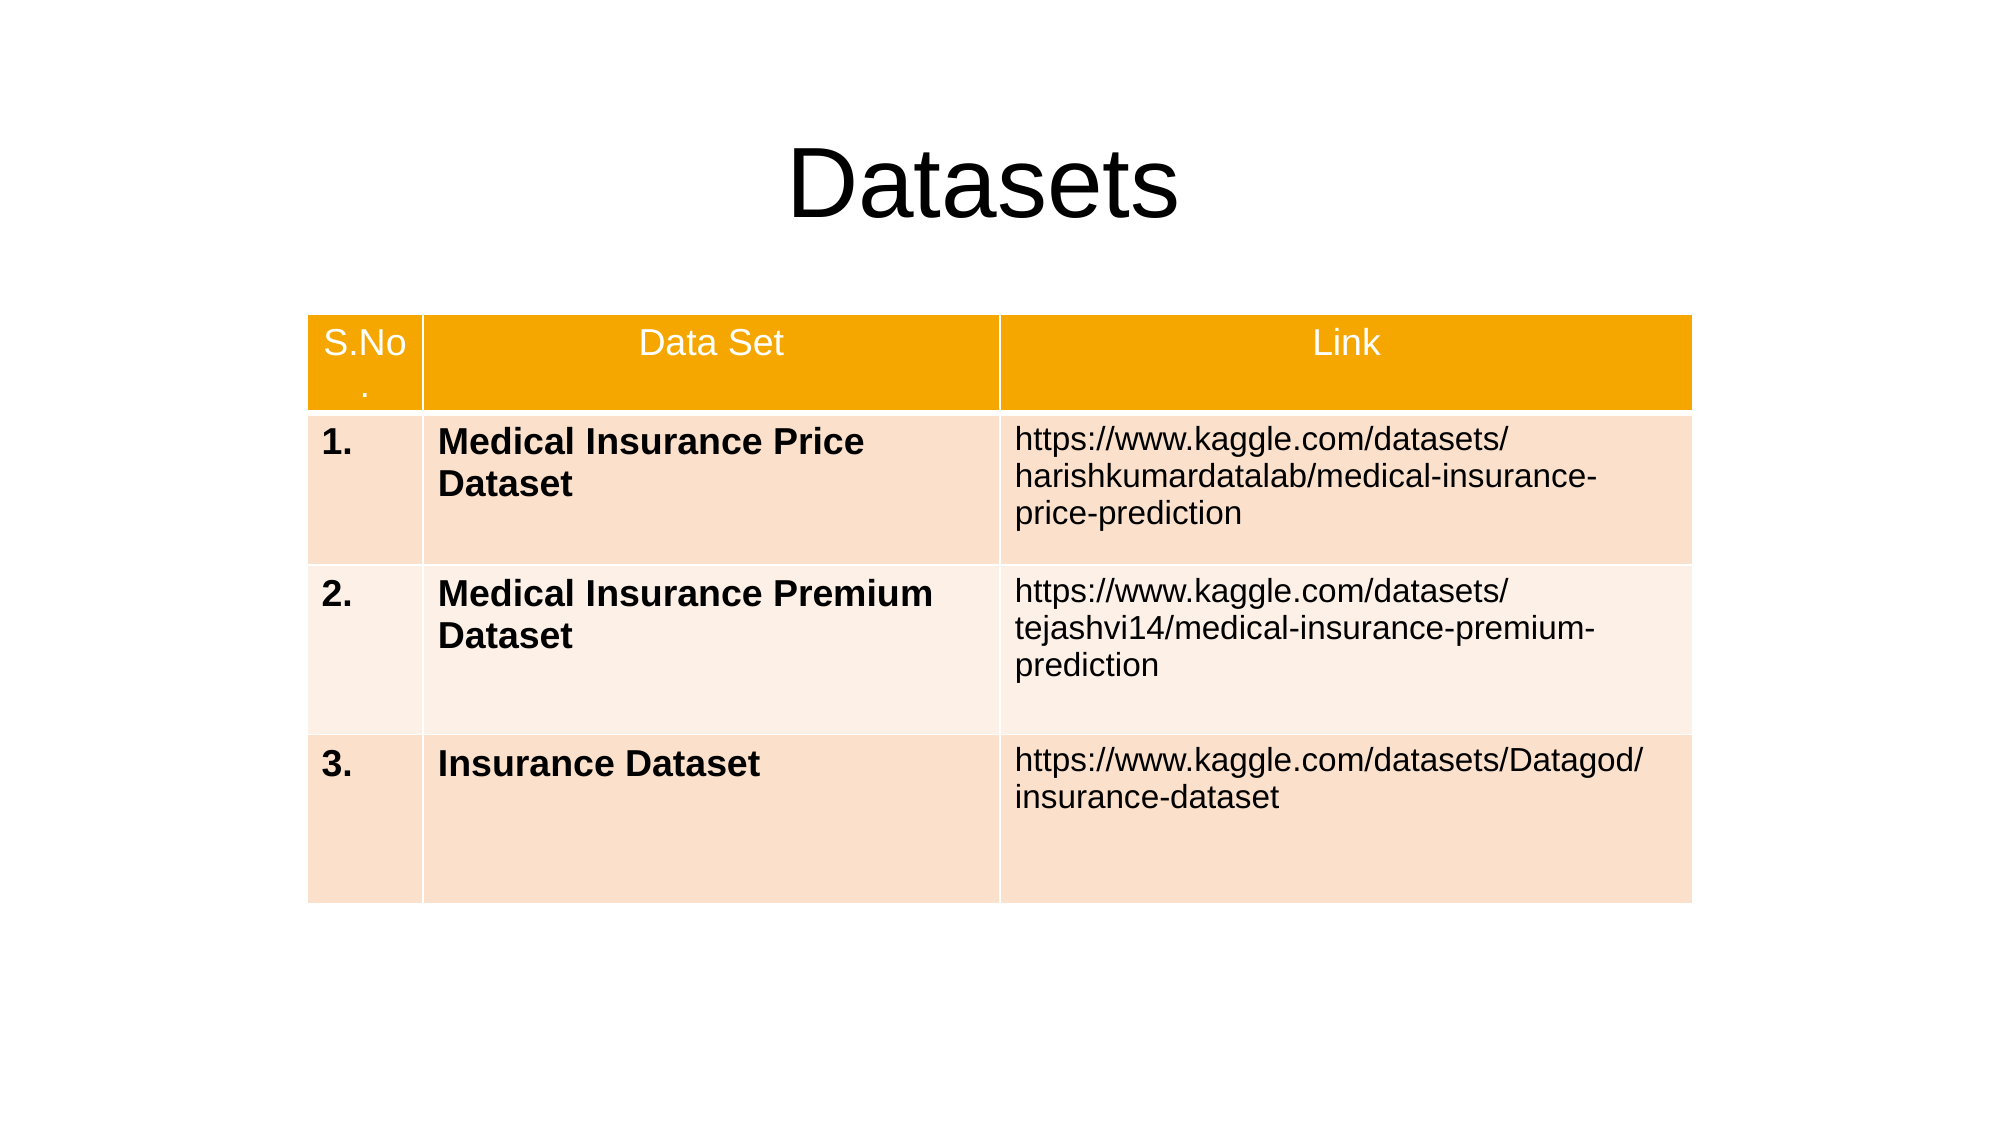

# Datasets
| S.No. | Data Set | Link |
| --- | --- | --- |
| 1. | Medical Insurance Price Dataset | https://www.kaggle.com/datasets/harishkumardatalab/medical-insurance-price-prediction |
| 2. | Medical Insurance Premium Dataset | https://www.kaggle.com/datasets/tejashvi14/medical-insurance-premium-prediction |
| 3. | Insurance Dataset | https://www.kaggle.com/datasets/Datagod/insurance-dataset |